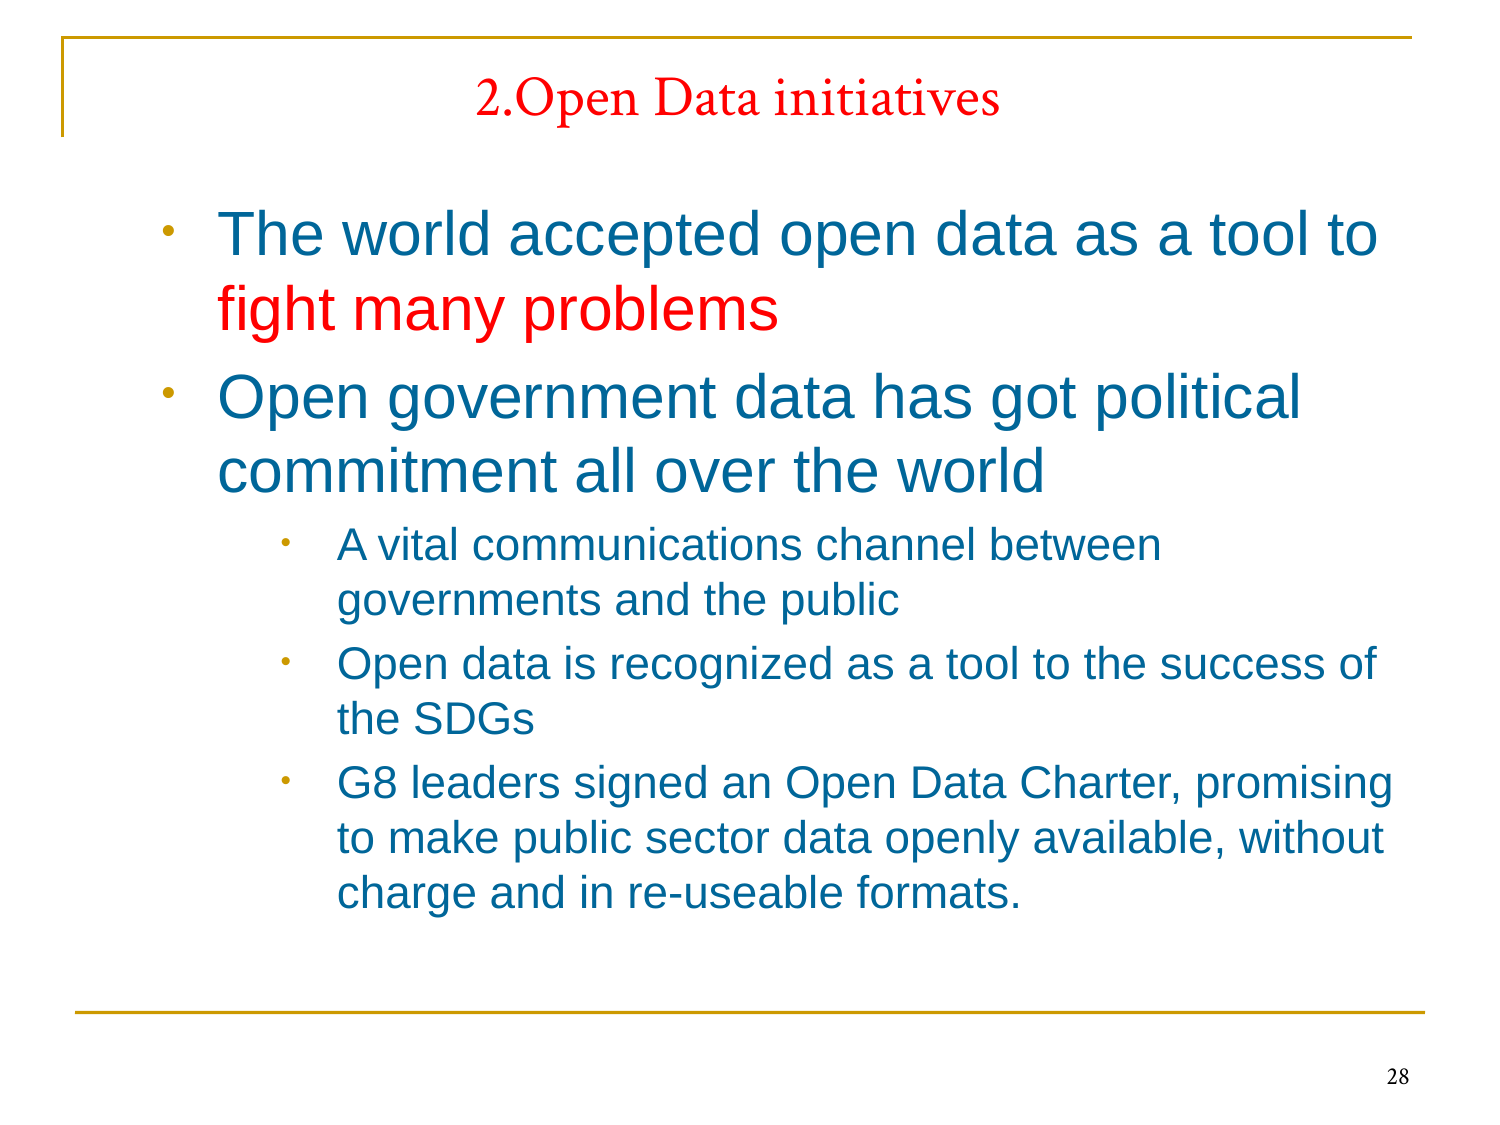

# 2.Open Data initiatives
The world accepted open data as a tool to fight many problems
Open government data has got political commitment all over the world
A vital communications channel between governments and the public
Open data is recognized as a tool to the success of the SDGs
G8 leaders signed an Open Data Charter, promising to make public sector data openly available, without charge and in re-useable formats.
28